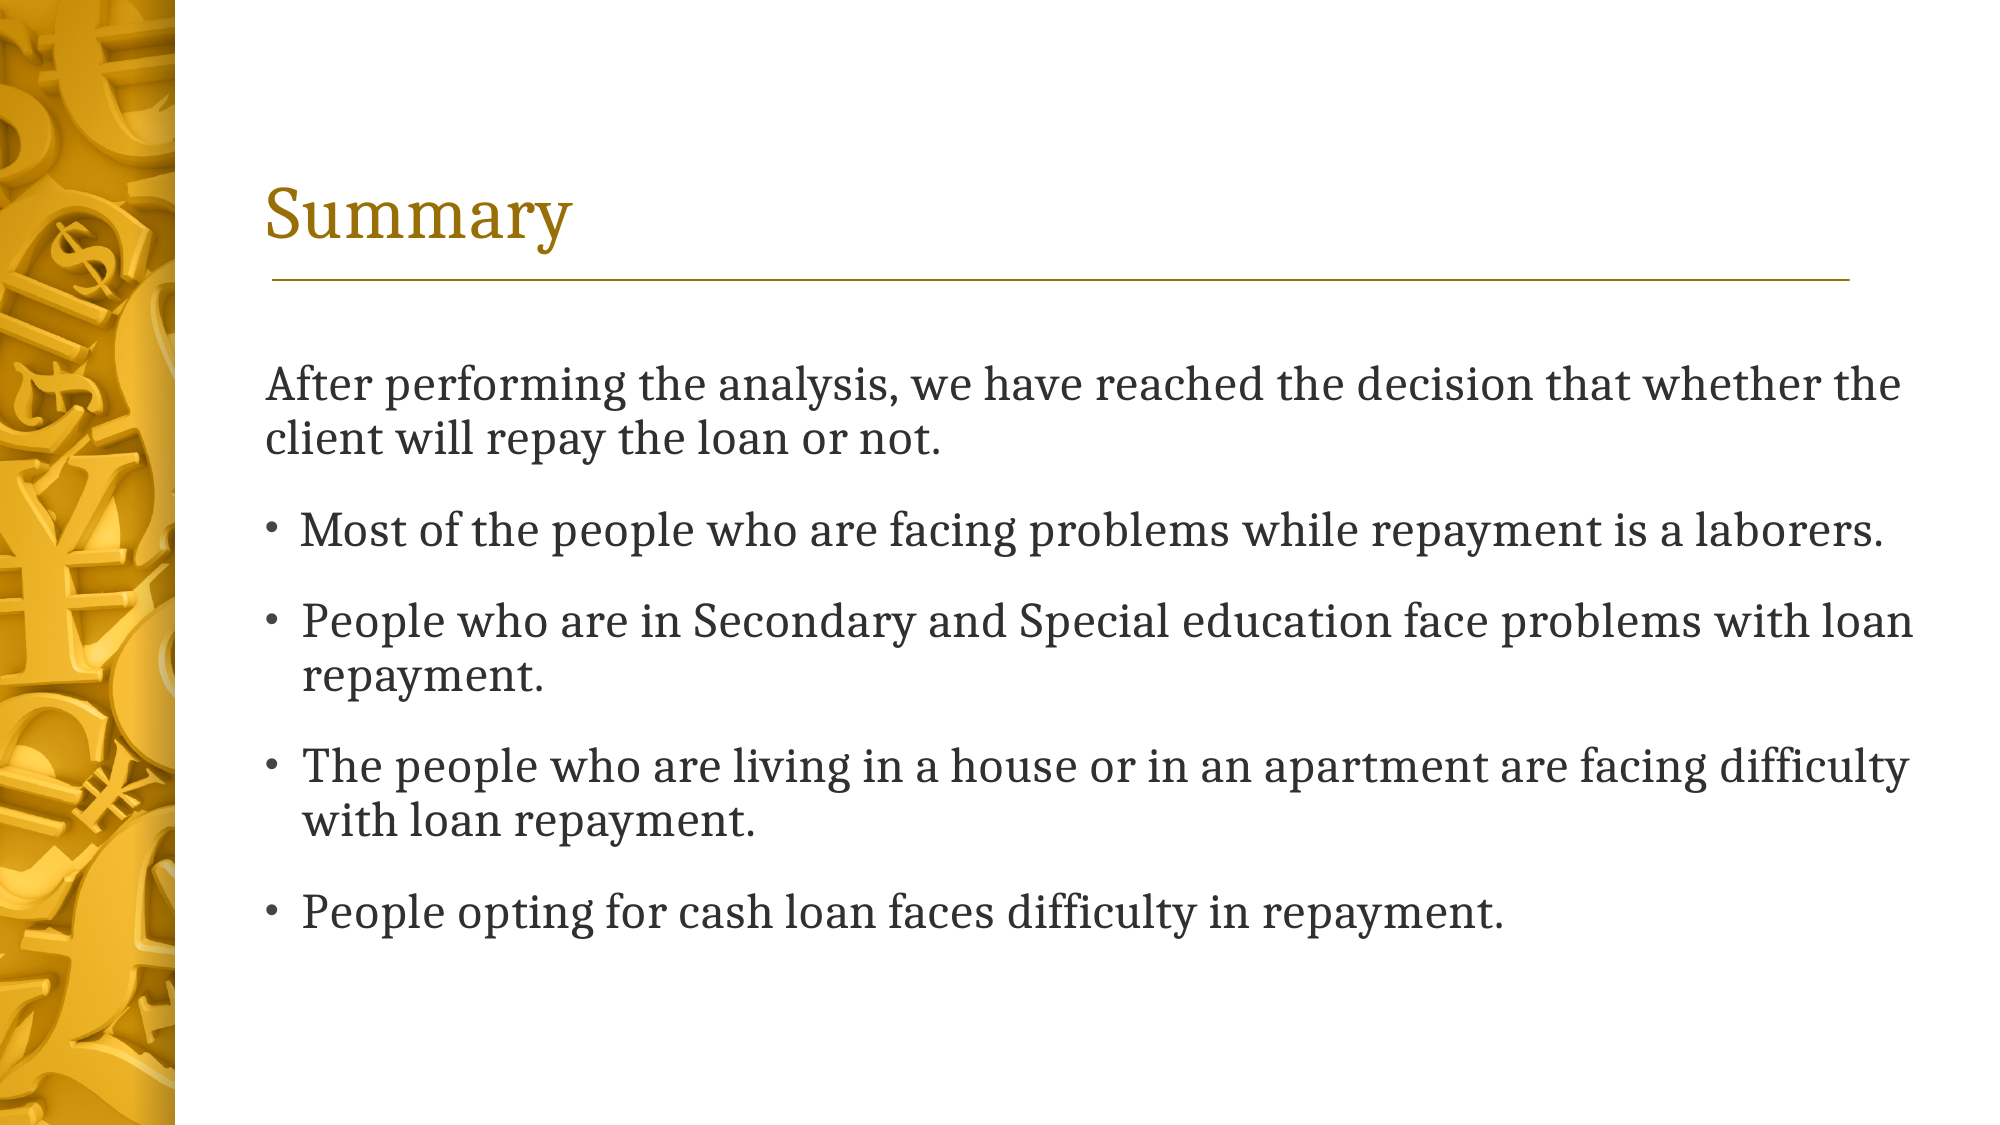

# Summary
After performing the analysis, we have reached the decision that whether the client will repay the loan or not.
Most of the people who are facing problems while repayment is a laborers.
People who are in Secondary and Special education face problems with loan repayment.
The people who are living in a house or in an apartment are facing difficulty with loan repayment.
People opting for cash loan faces difficulty in repayment.